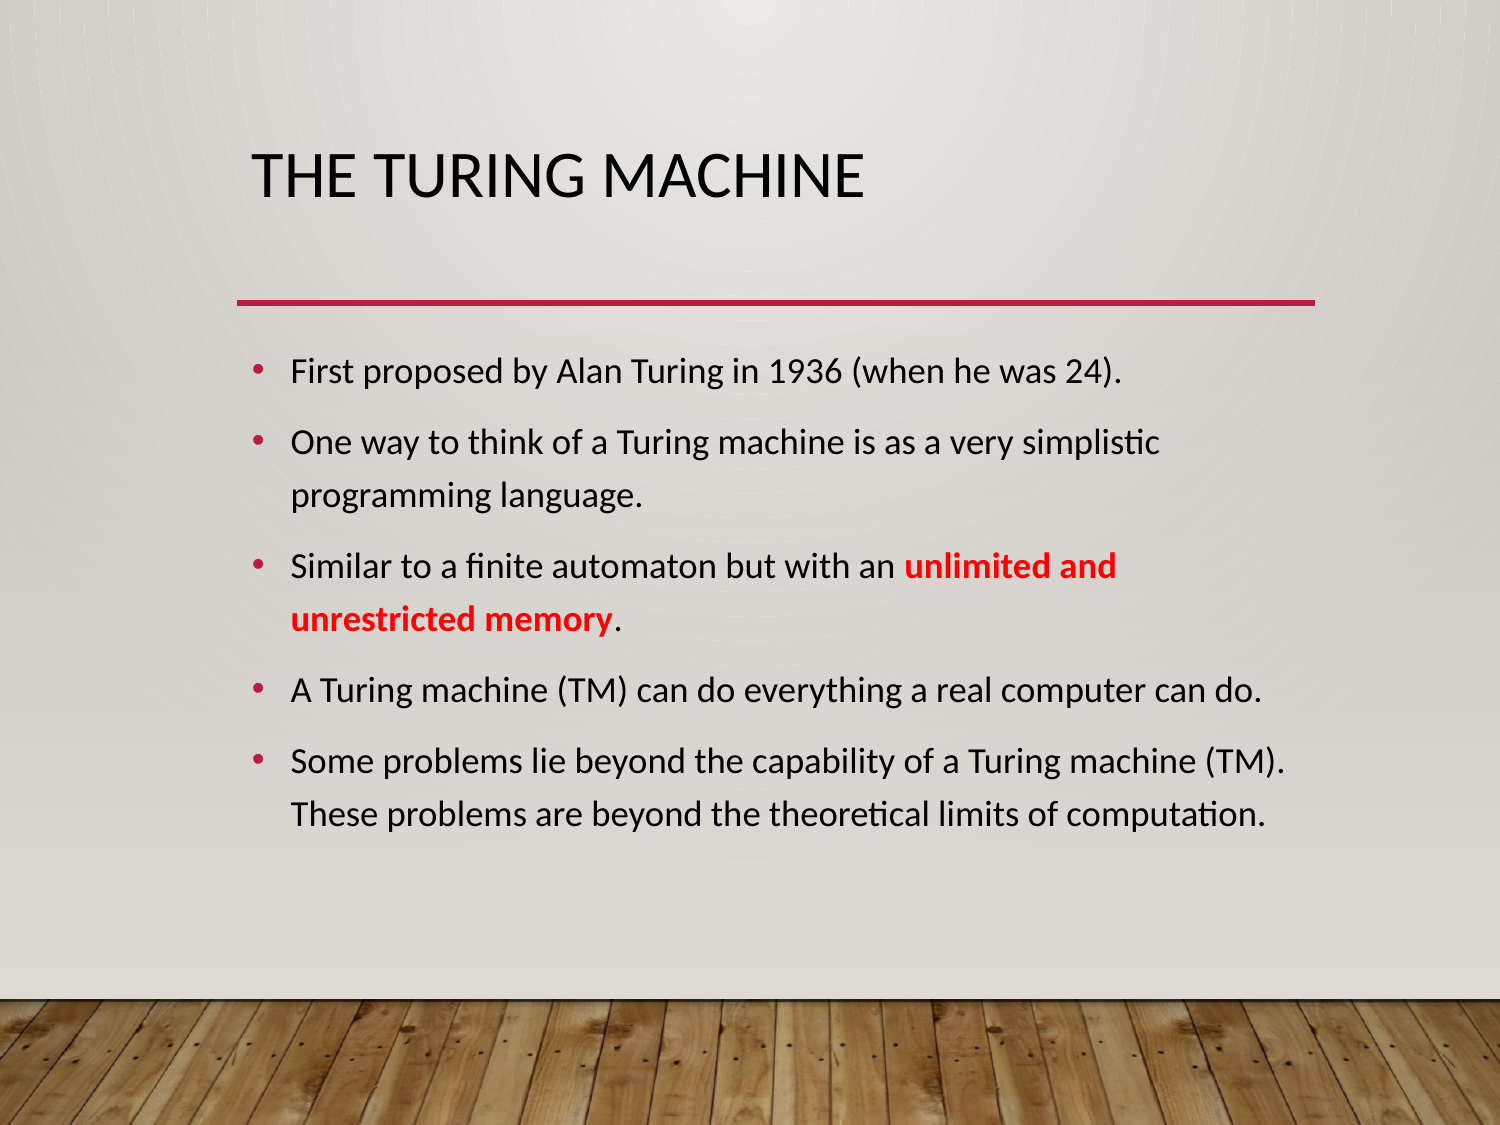

# The turing machine
First proposed by Alan Turing in 1936 (when he was 24).
One way to think of a Turing machine is as a very simplistic programming language.
Similar to a finite automaton but with an unlimited and unrestricted memory.
A Turing machine (TM) can do everything a real computer can do.
Some problems lie beyond the capability of a Turing machine (TM). These problems are beyond the theoretical limits of computation.